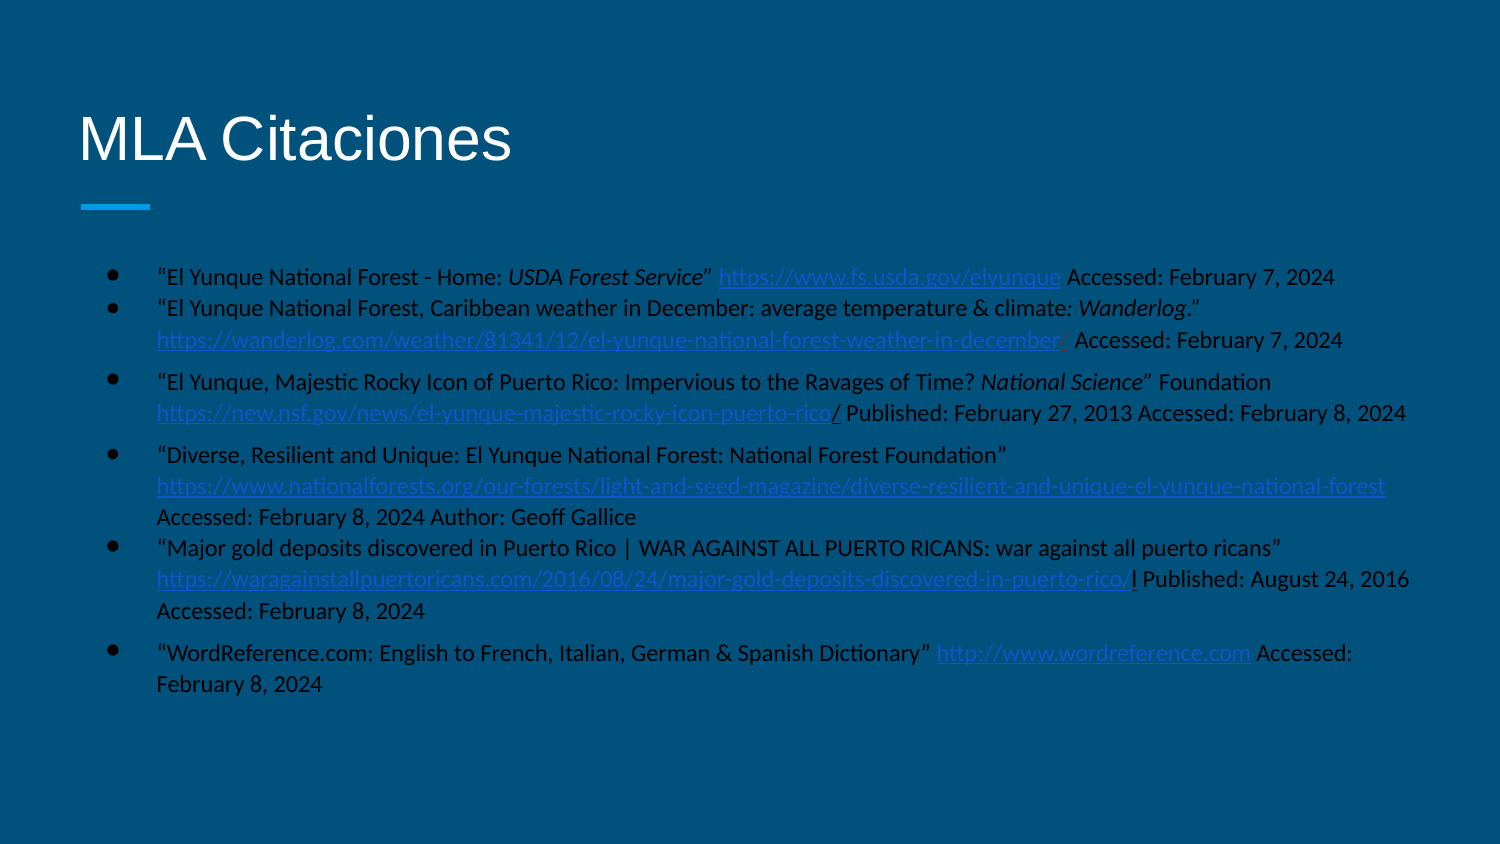

# MLA Citaciones
“El Yunque National Forest - Home: USDA Forest Service” https://www.fs.usda.gov/elyunque Accessed: February 7, 2024
“El Yunque National Forest, Caribbean weather in December: average temperature & climate: Wanderlog.” https://wanderlog.com/weather/81341/12/el-yunque-national-forest-weather-in-december/ Accessed: February 7, 2024
“El Yunque, Majestic Rocky Icon of Puerto Rico: Impervious to the Ravages of Time? National Science” Foundation https://new.nsf.gov/news/el-yunque-majestic-rocky-icon-puerto-rico/ Published: February 27, 2013 Accessed: February 8, 2024
“Diverse, Resilient and Unique: El Yunque National Forest: National Forest Foundation” https://www.nationalforests.org/our-forests/light-and-seed-magazine/diverse-resilient-and-unique-el-yunque-national-forest Accessed: February 8, 2024 Author: Geoff Gallice
“Major gold deposits discovered in Puerto Rico | WAR AGAINST ALL PUERTO RICANS: war against all puerto ricans” https://waragainstallpuertoricans.com/2016/08/24/major-gold-deposits-discovered-in-puerto-rico/l Published: August 24, 2016 Accessed: February 8, 2024
“WordReference.com: English to French, Italian, German & Spanish Dictionary” http://www.wordreference.com Accessed: February 8, 2024